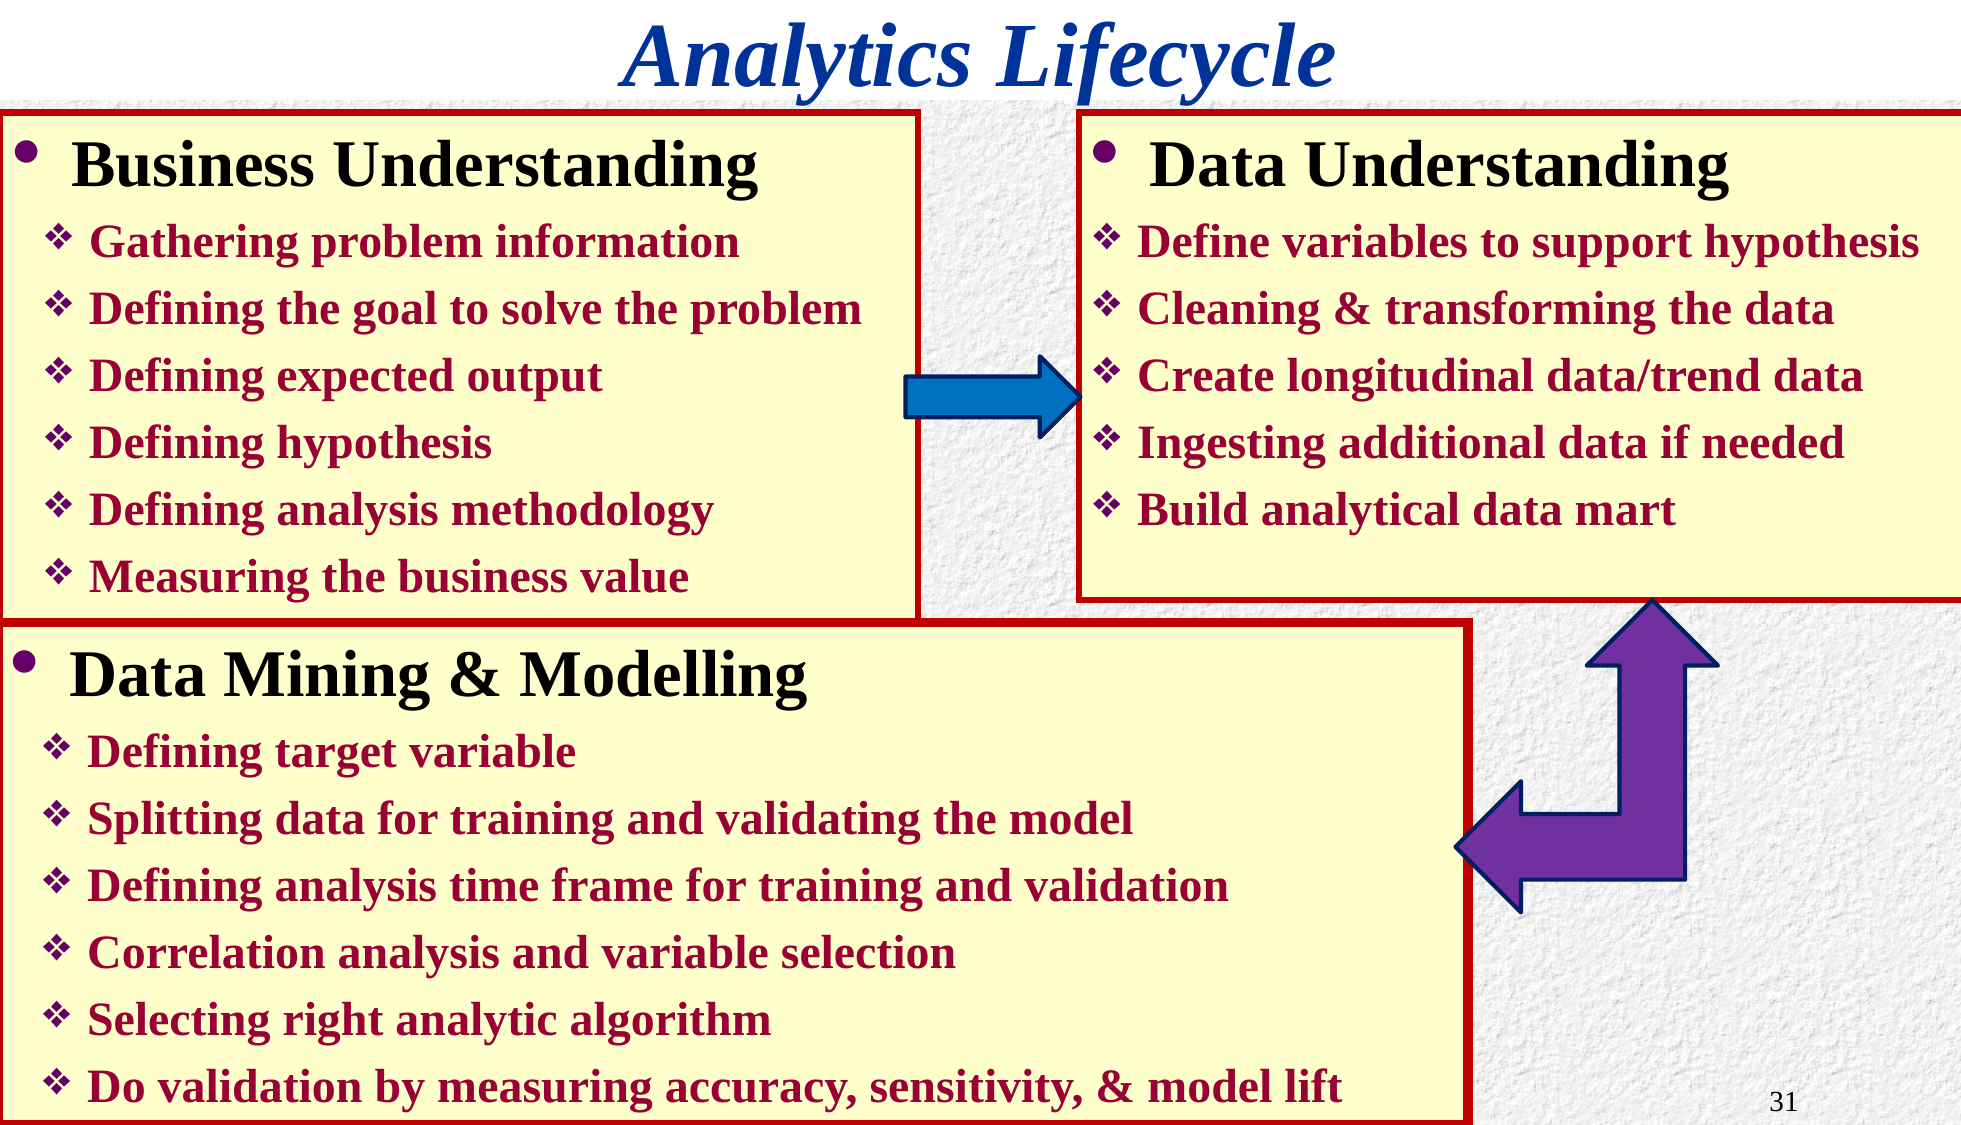

# Analytics Lifecycle
Business Understanding
Gathering problem information
Defining the goal to solve the problem
Defining expected output
Defining hypothesis
Defining analysis methodology
Measuring the business value
Data Understanding
Define variables to support hypothesis
Cleaning & transforming the data
Create longitudinal data/trend data
Ingesting additional data if needed
Build analytical data mart

Data Mining & Modelling
Defining target variable
Splitting data for training and validating the model
Defining analysis time frame for training and validation
Correlation analysis and variable selection
Selecting right analytic algorithm
Do validation by measuring accuracy, sensitivity, & model lift
31